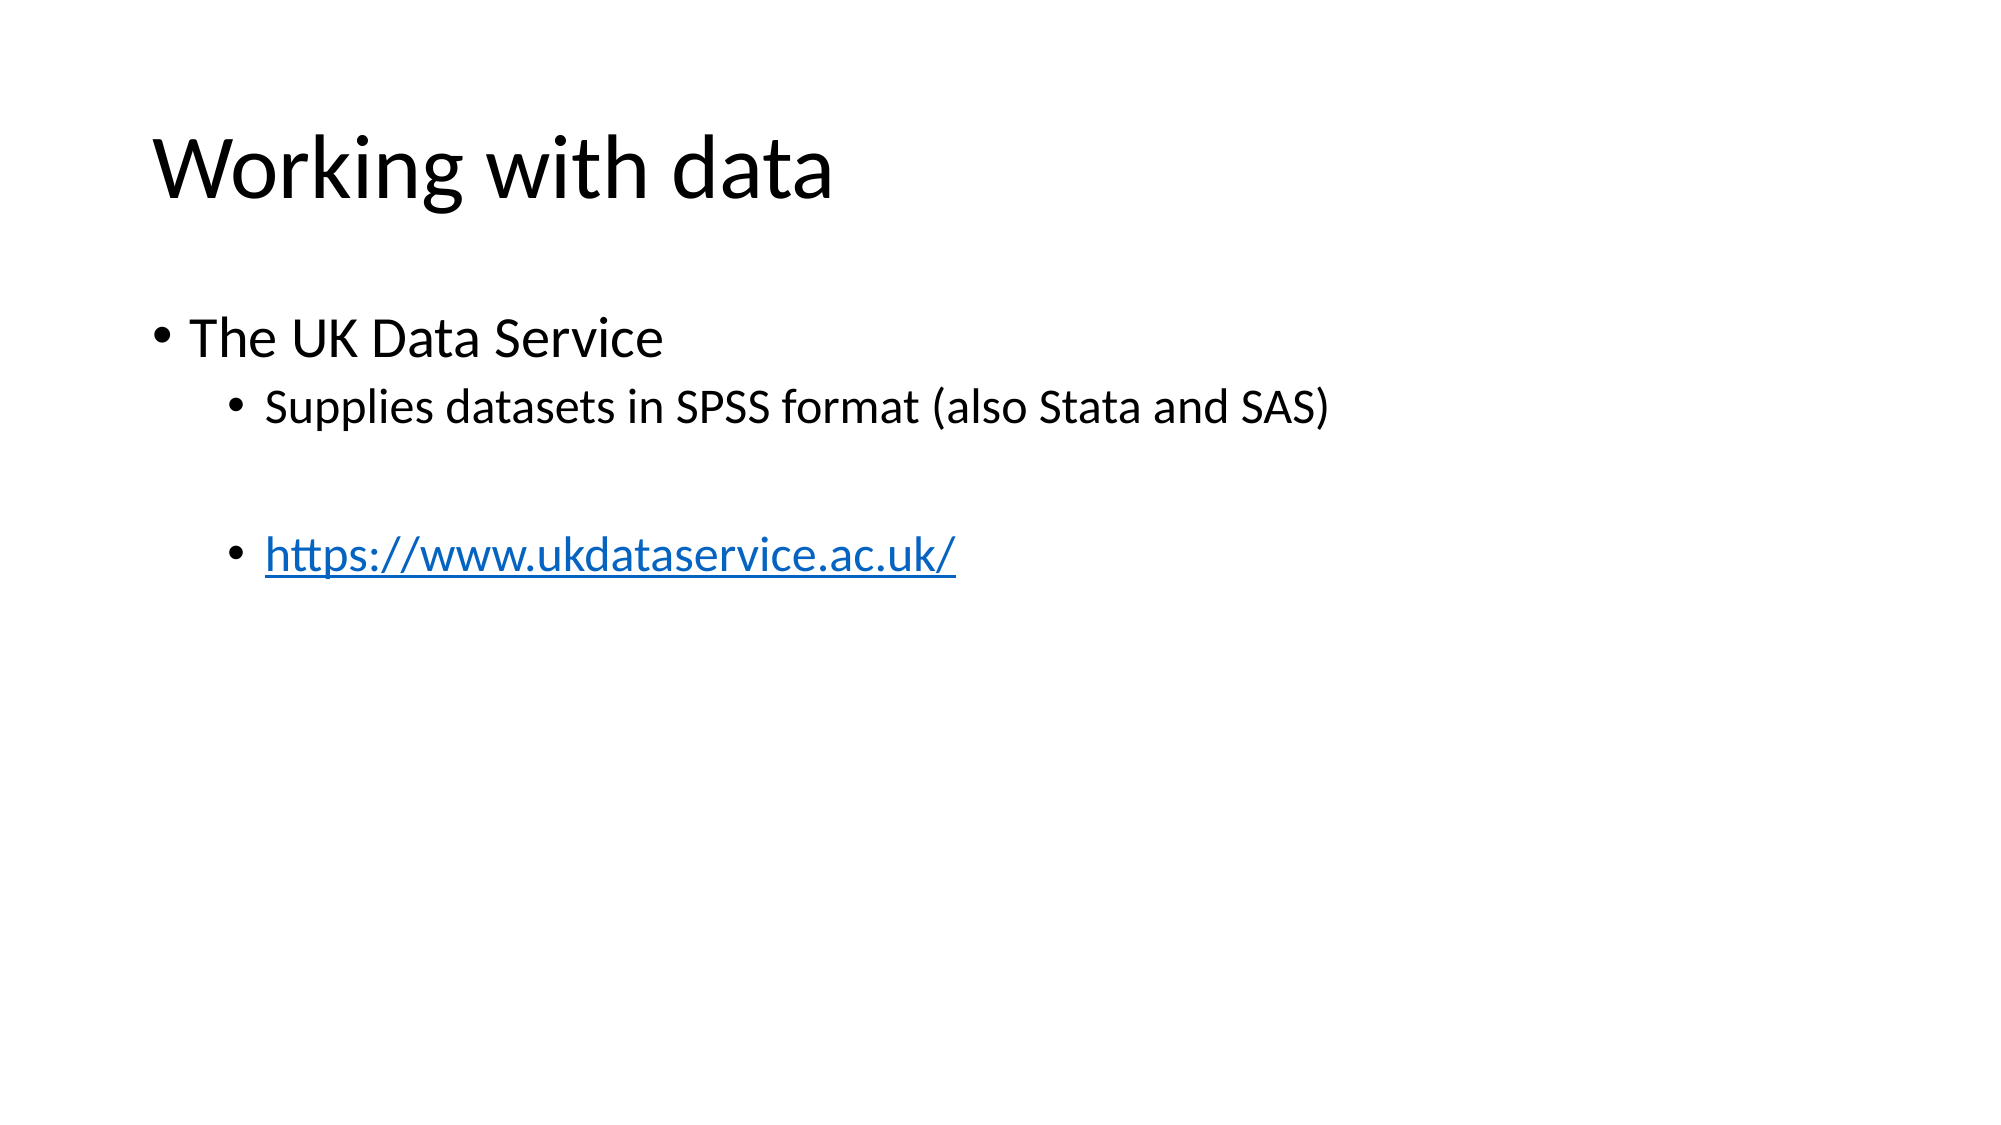

# Working with data
The UK Data Service
Supplies datasets in SPSS format (also Stata and SAS)

https://www.ukdataservice.ac.uk/